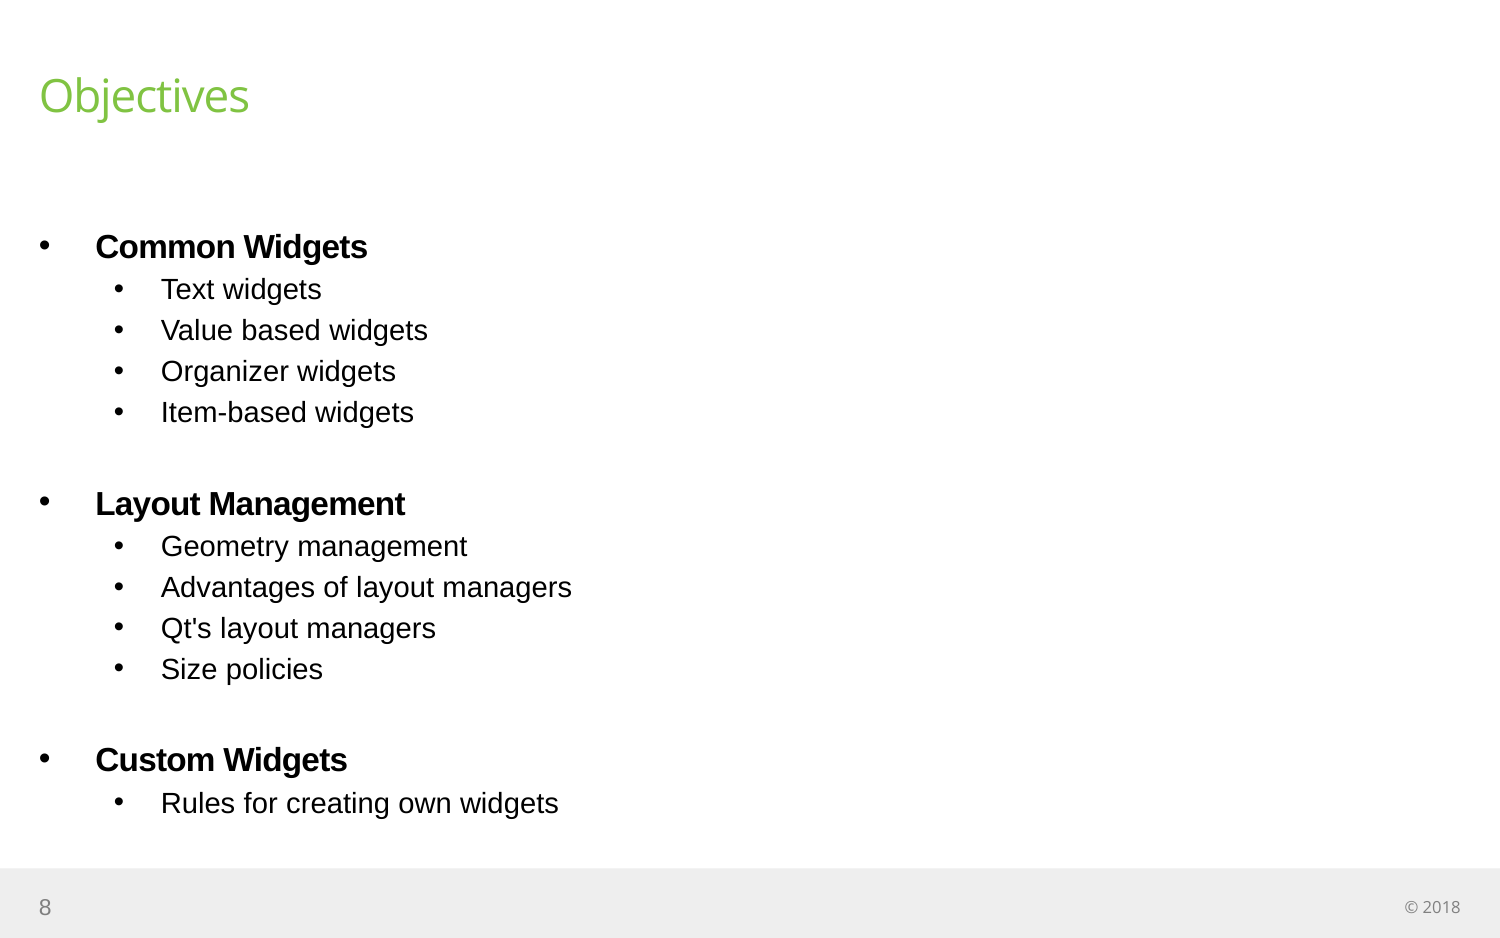

# Objectives
Common Widgets
Text widgets
Value based widgets
Organizer widgets
Item-based widgets

Layout Management
Geometry management
Advantages of layout managers
Qt's layout managers
Size policies

Custom Widgets
Rules for creating own widgets
8
© 2018